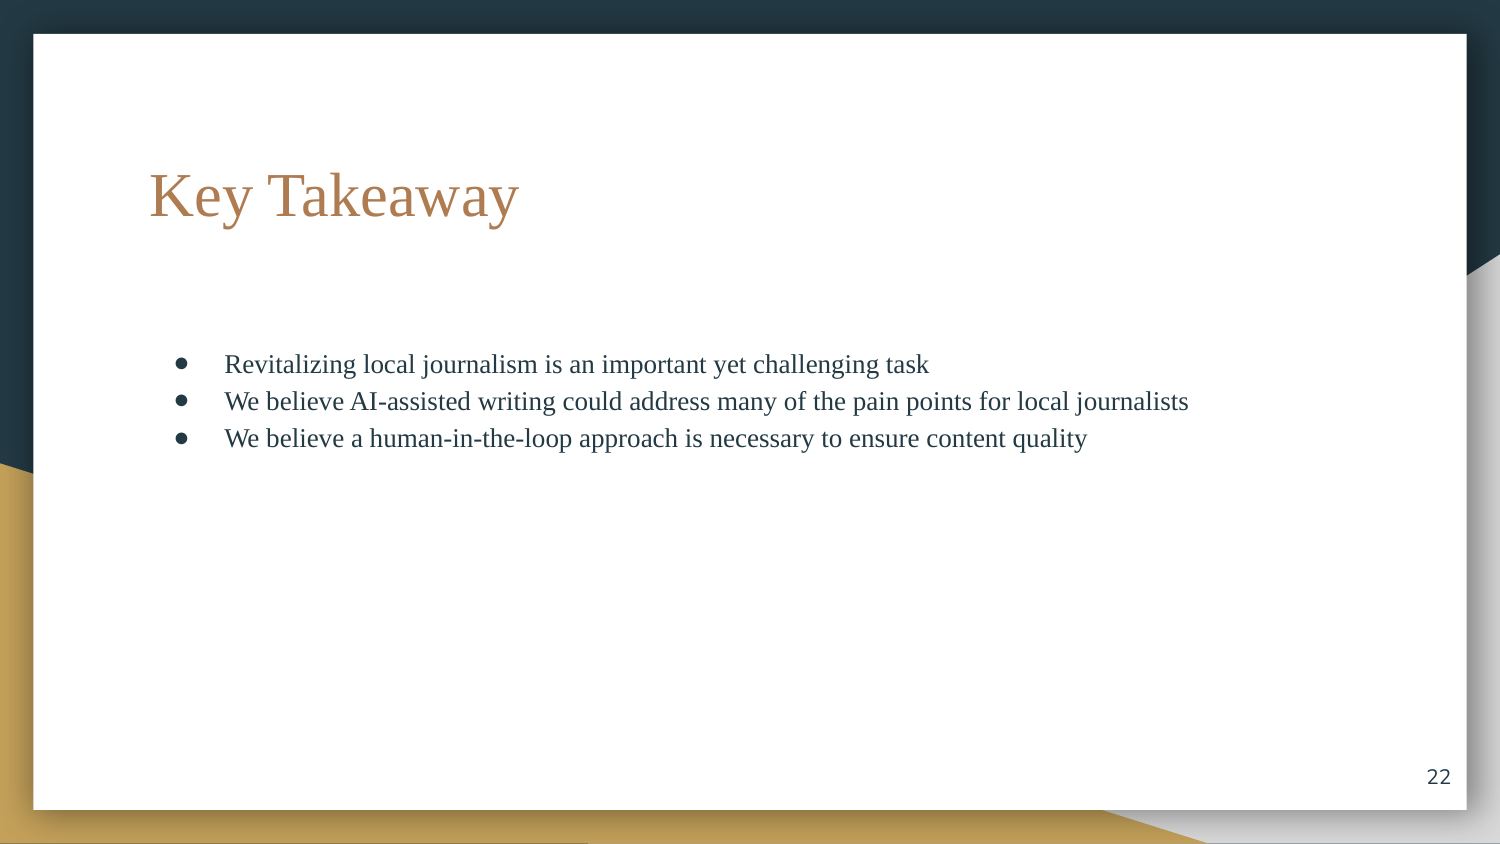

# Key Takeaway
Revitalizing local journalism is an important yet challenging task
We believe AI-assisted writing could address many of the pain points for local journalists
We believe a human-in-the-loop approach is necessary to ensure content quality
22